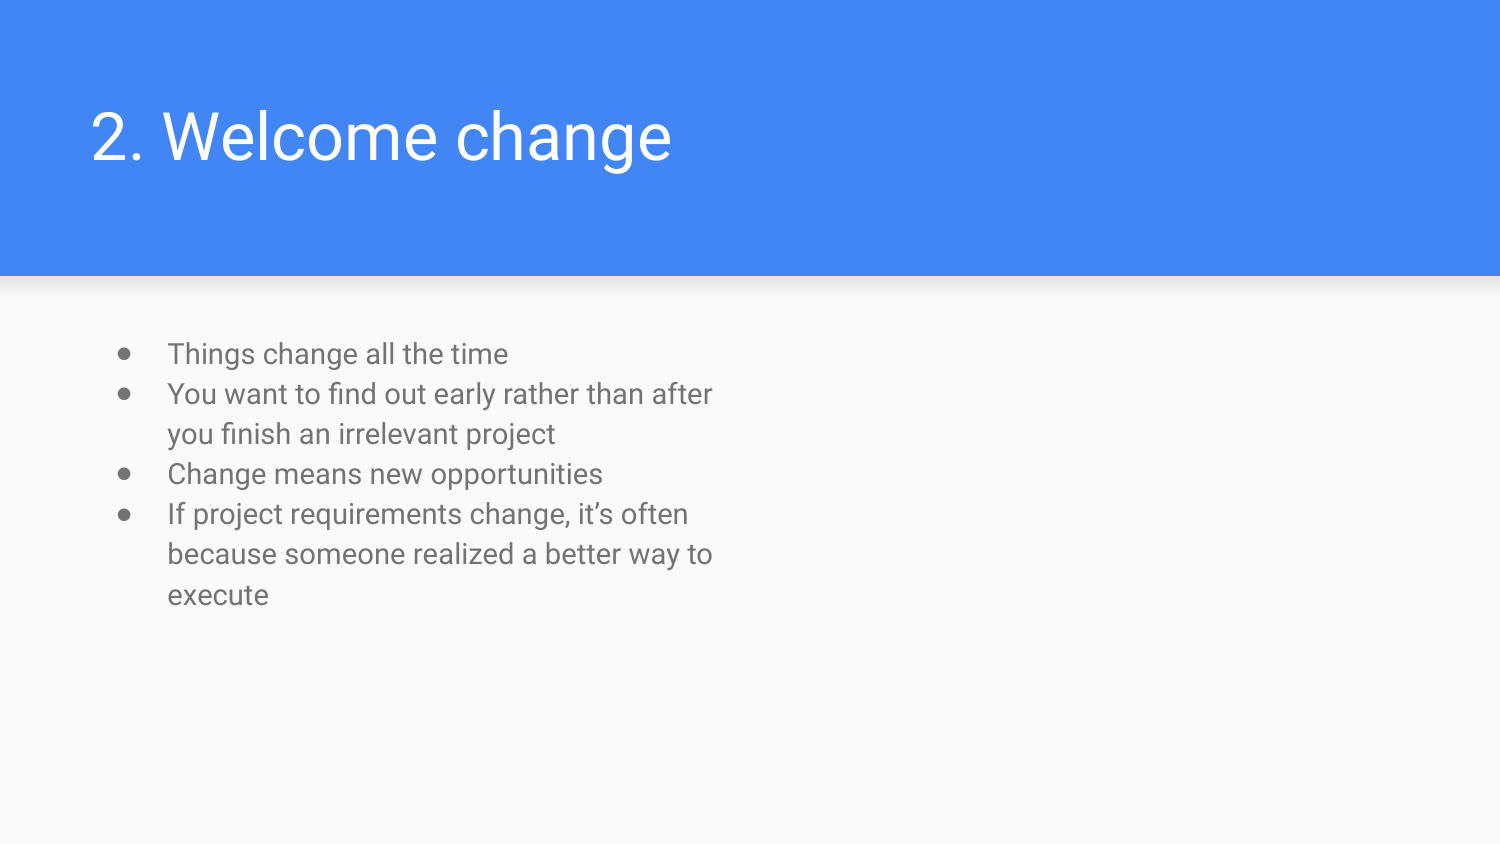

# 2. Welcome change
Things change all the time
You want to find out early rather than after you finish an irrelevant project
Change means new opportunities
If project requirements change, it’s often because someone realized a better way to execute